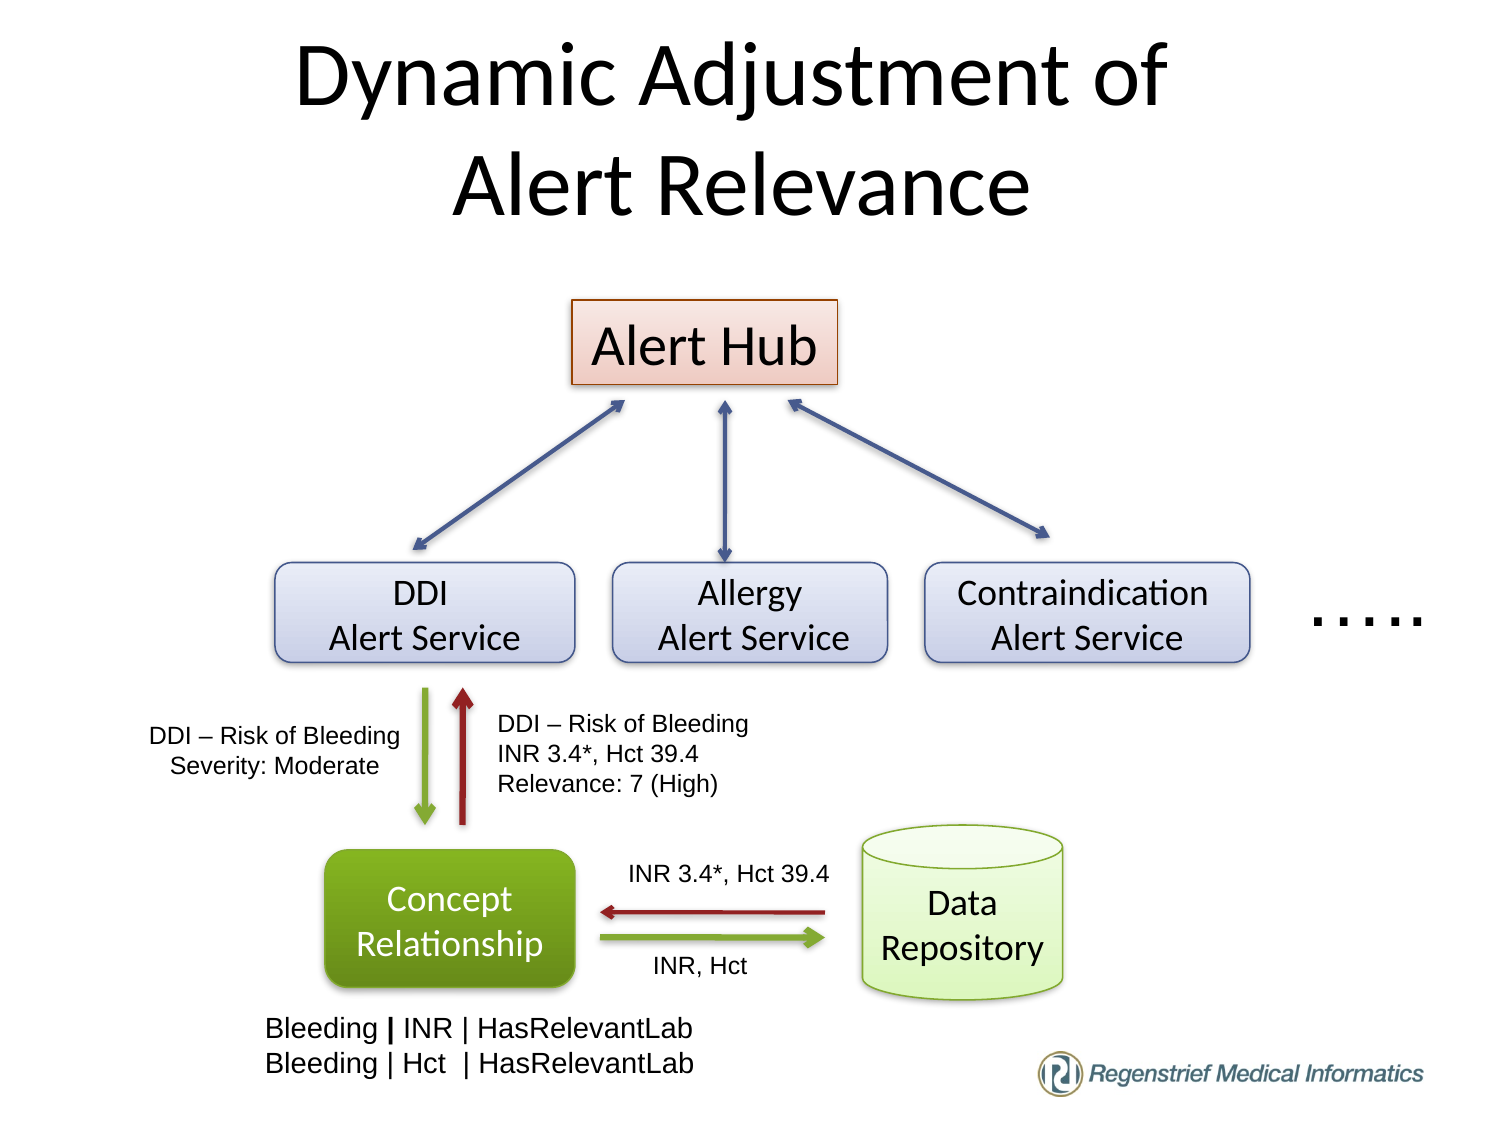

# Dynamic Adjustment of Alert Relevance
Alert Hub
…..
DDI
Alert Service
Allergy
 Alert Service
Contraindication
Alert Service
DDI – Risk of Bleeding
INR 3.4*, Hct 39.4
Relevance: 7 (High)
DDI – Risk of Bleeding
Severity: Moderate
Data
Repository
Concept Relationship
INR 3.4*, Hct 39.4
INR, Hct
Bleeding | INR | HasRelevantLab
Bleeding | Hct  | HasRelevantLab